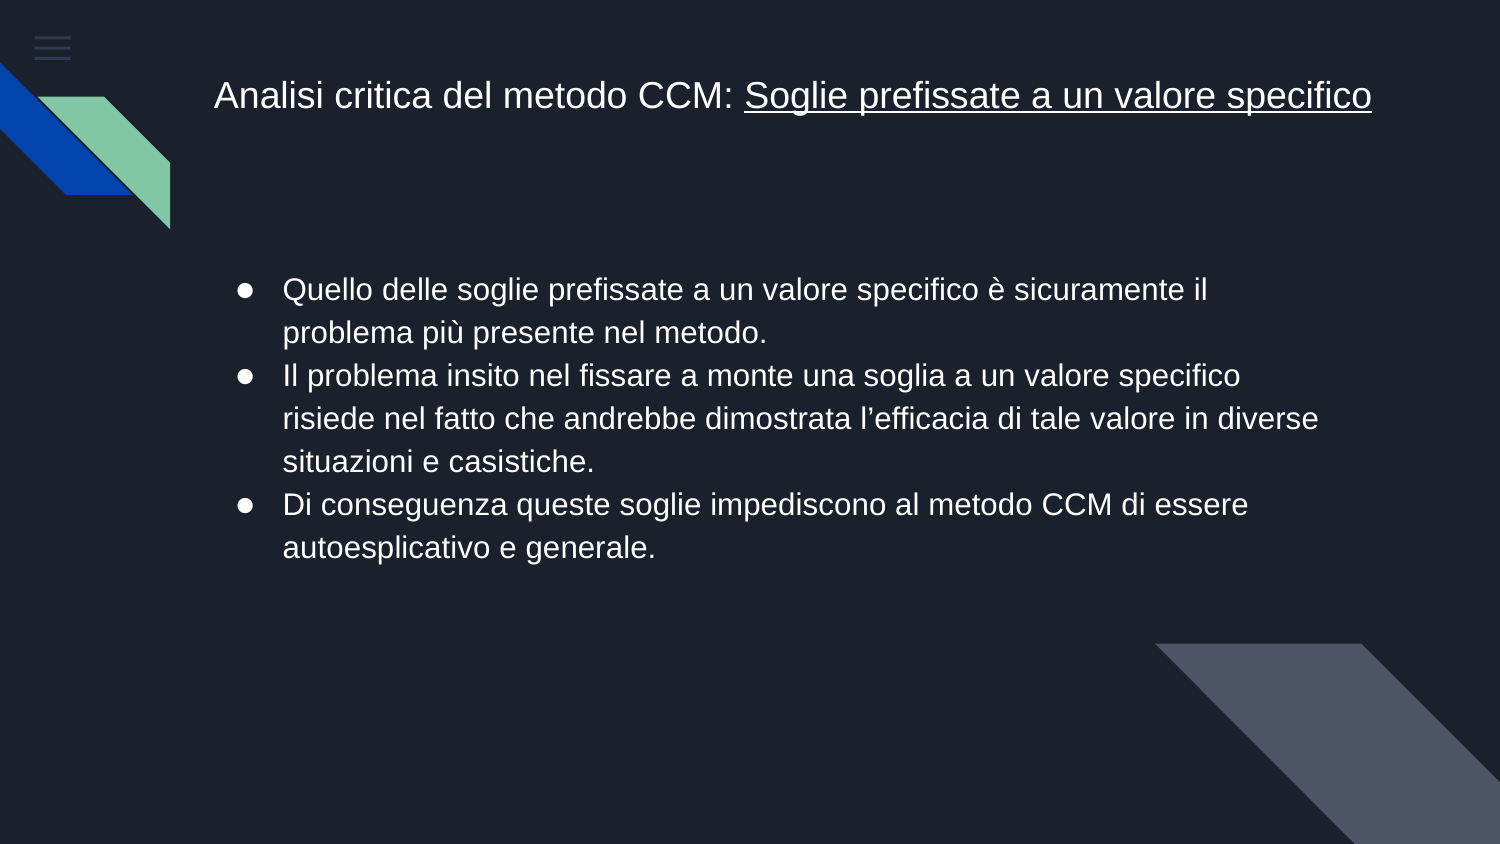

# Analisi critica del metodo CCM: Soglie prefissate a un valore specifico
Quello delle soglie prefissate a un valore specifico è sicuramente il problema più presente nel metodo.
Il problema insito nel fissare a monte una soglia a un valore specifico risiede nel fatto che andrebbe dimostrata l’efficacia di tale valore in diverse situazioni e casistiche.
Di conseguenza queste soglie impediscono al metodo CCM di essere autoesplicativo e generale.